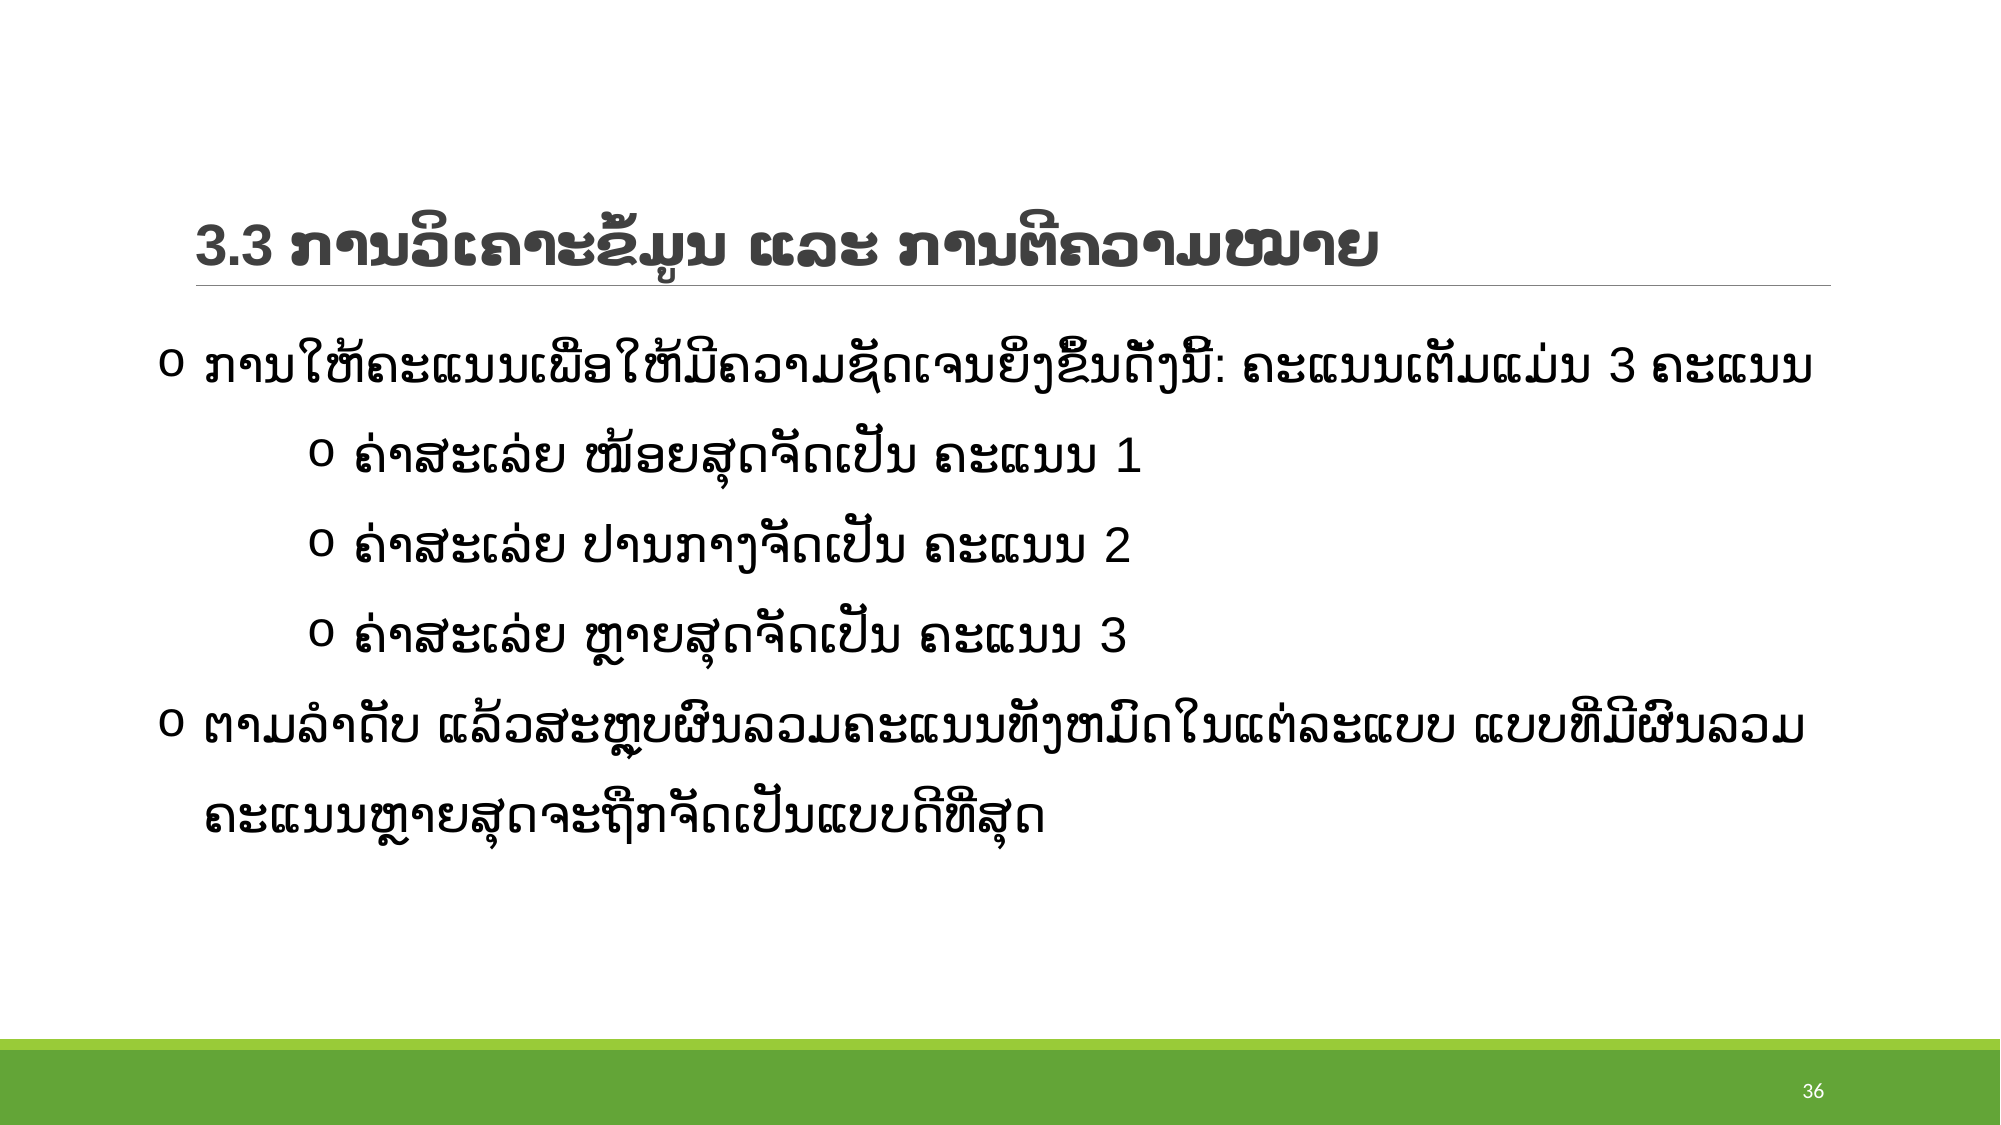

# 3.3 ການວິເຄາະຂໍ້ມູນ ແລະ ການຕີຄວາມໝາຍ
ການໃຫ້ຄະແນນເພື່ອໃຫ້ມີຄວາມຊັດເຈນຍິ່ງຂຶ້ນດັ່ງນີ້: ຄະແນນເຕັມແມ່ນ 3 ຄະແນນ
ຄ່າສະເລ່ຍ ໜ້ອຍສຸດຈັດເປັນ ຄະແນນ 1
ຄ່າສະເລ່ຍ ປານກາງຈັດເປັນ ຄະແນນ 2
ຄ່າສະເລ່ຍ ຫຼາຍສຸດຈັດເປັນ ຄະແນນ 3
ຕາມລໍາດັບ ແລ້ວສະຫຼຸບຜົນລວມຄະແນນທັງຫມົດໃນແຕ່ລະແບບ ແບບທີ່ມີຜົນລວມຄະແນນຫຼາຍສຸດຈະຖືກຈັດເປັນແບບດີທີ່ສຸດ

36